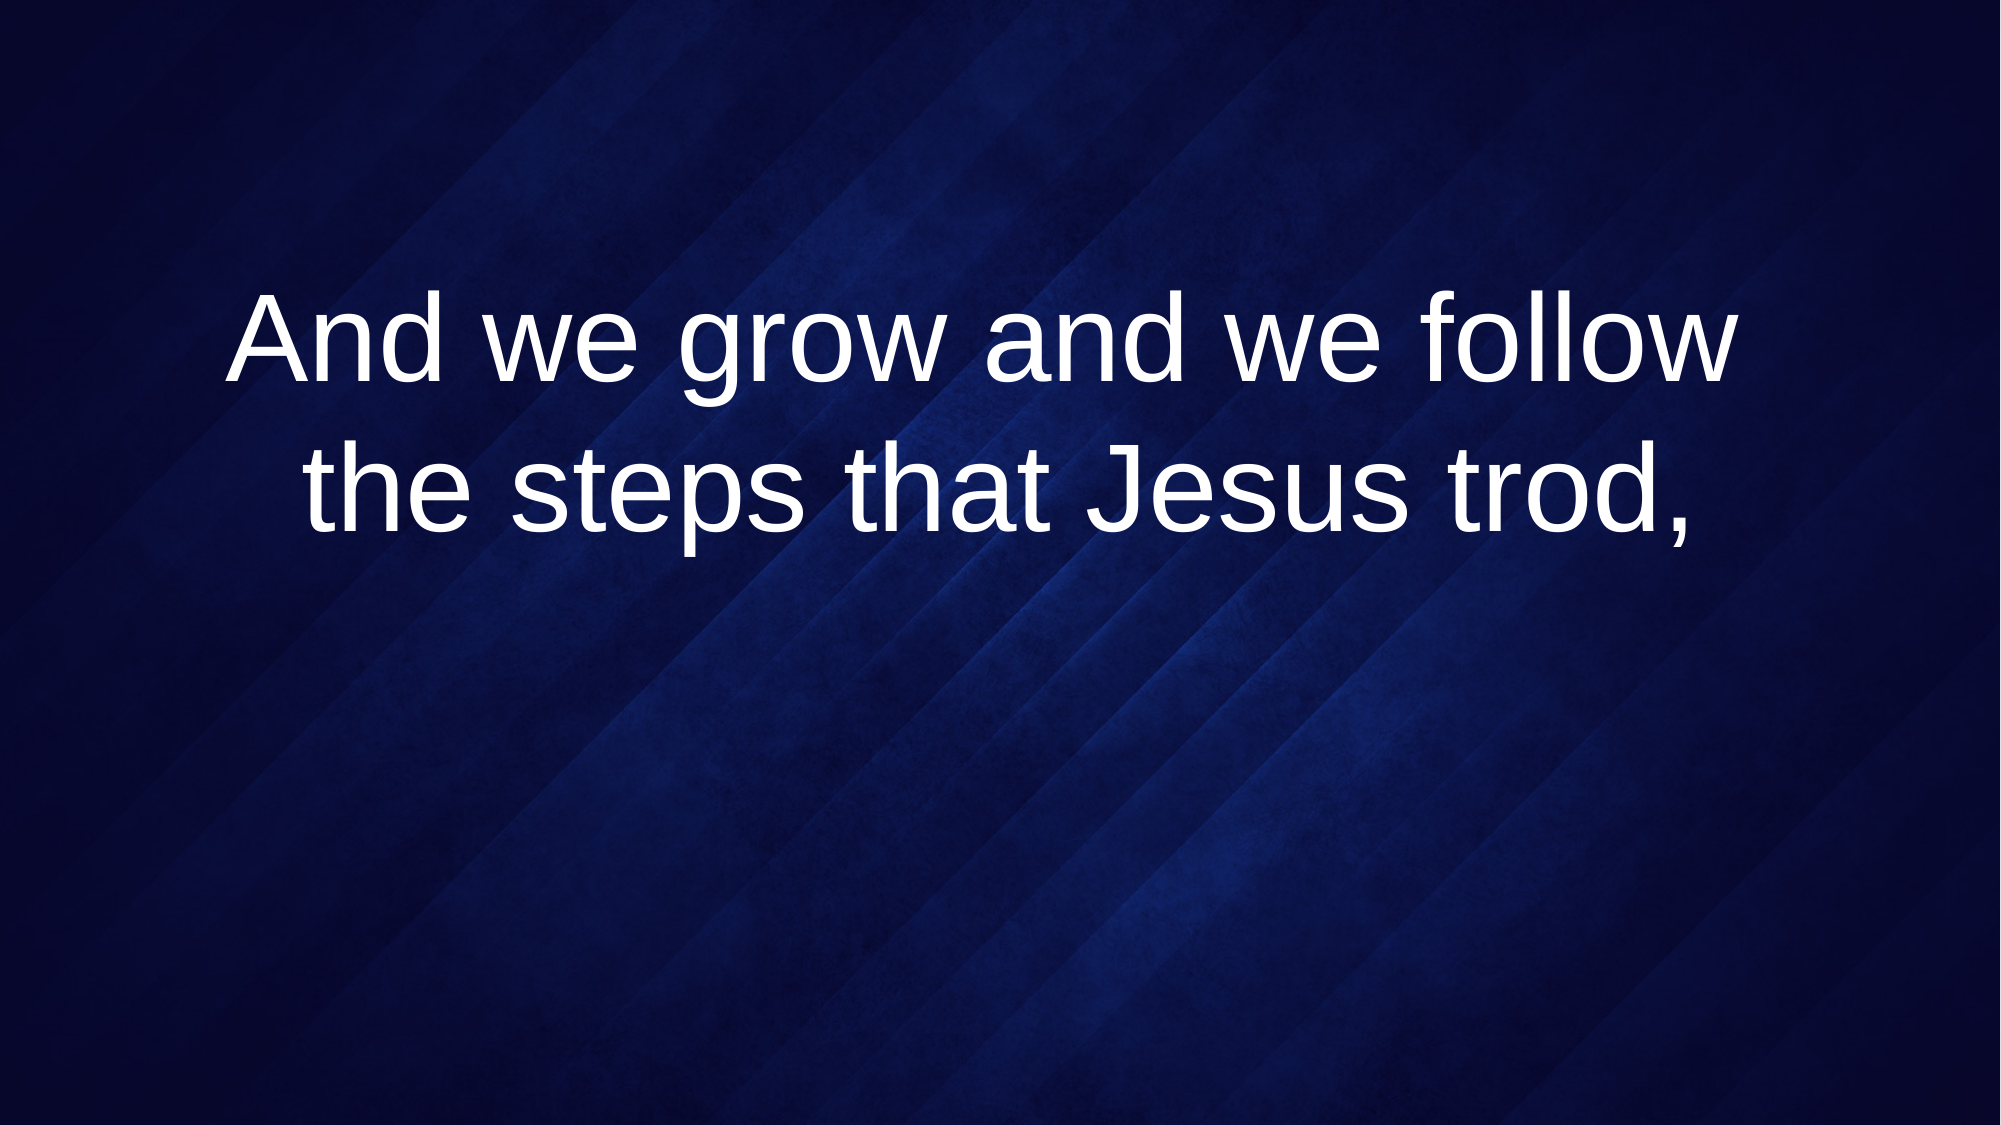

# And we grow and we follow the steps that Jesus trod,